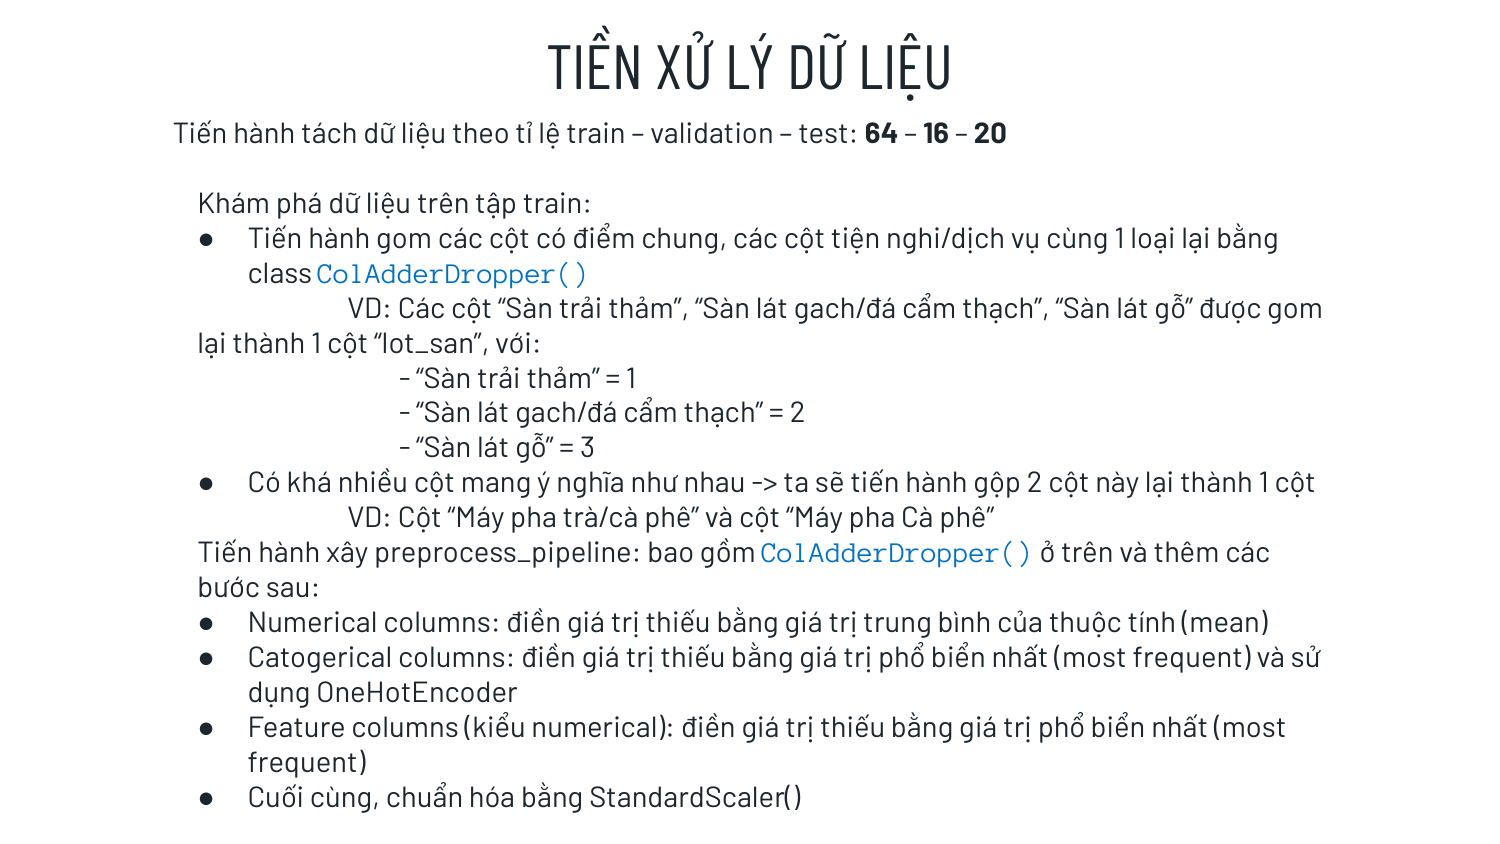

# TIỀN XỬ LÝ DỮ LIỆU
Tiến hành tách dữ liệu theo tỉ lệ train – validation – test: 64 – 16 – 20

Khám phá dữ liệu trên tập train:
Tiến hành gom các cột có điểm chung, các cột tiện nghi/dịch vụ cùng 1 loại lại bằng class ColAdderDropper()
	VD: Các cột “Sàn trải thảm”, “Sàn lát gach/đá cẩm thạch”, “Sàn lát gỗ” được gom lại thành 1 cột “lot_san”, với:
	         - “Sàn trải thảm” = 1
	         - “Sàn lát gach/đá cẩm thạch” = 2
	         - “Sàn lát gỗ” = 3
Có khá nhiều cột mang ý nghĩa như nhau -> ta sẽ tiến hành gộp 2 cột này lại thành 1 cột
	VD: Cột “Máy pha trà/cà phê” và cột “Máy pha Cà phê”
Tiến hành xây preprocess_pipeline: bao gồm ColAdderDropper() ở trên và thêm các bước sau:
Numerical columns: điền giá trị thiếu bằng giá trị trung bình của thuộc tính (mean)
Catogerical columns: điền giá trị thiếu bằng giá trị phổ biển nhất (most frequent) và sử dụng OneHotEncoder
Feature columns (kiểu numerical): điền giá trị thiếu bằng giá trị phổ biển nhất (most frequent)
Cuối cùng, chuẩn hóa bằng StandardScaler()